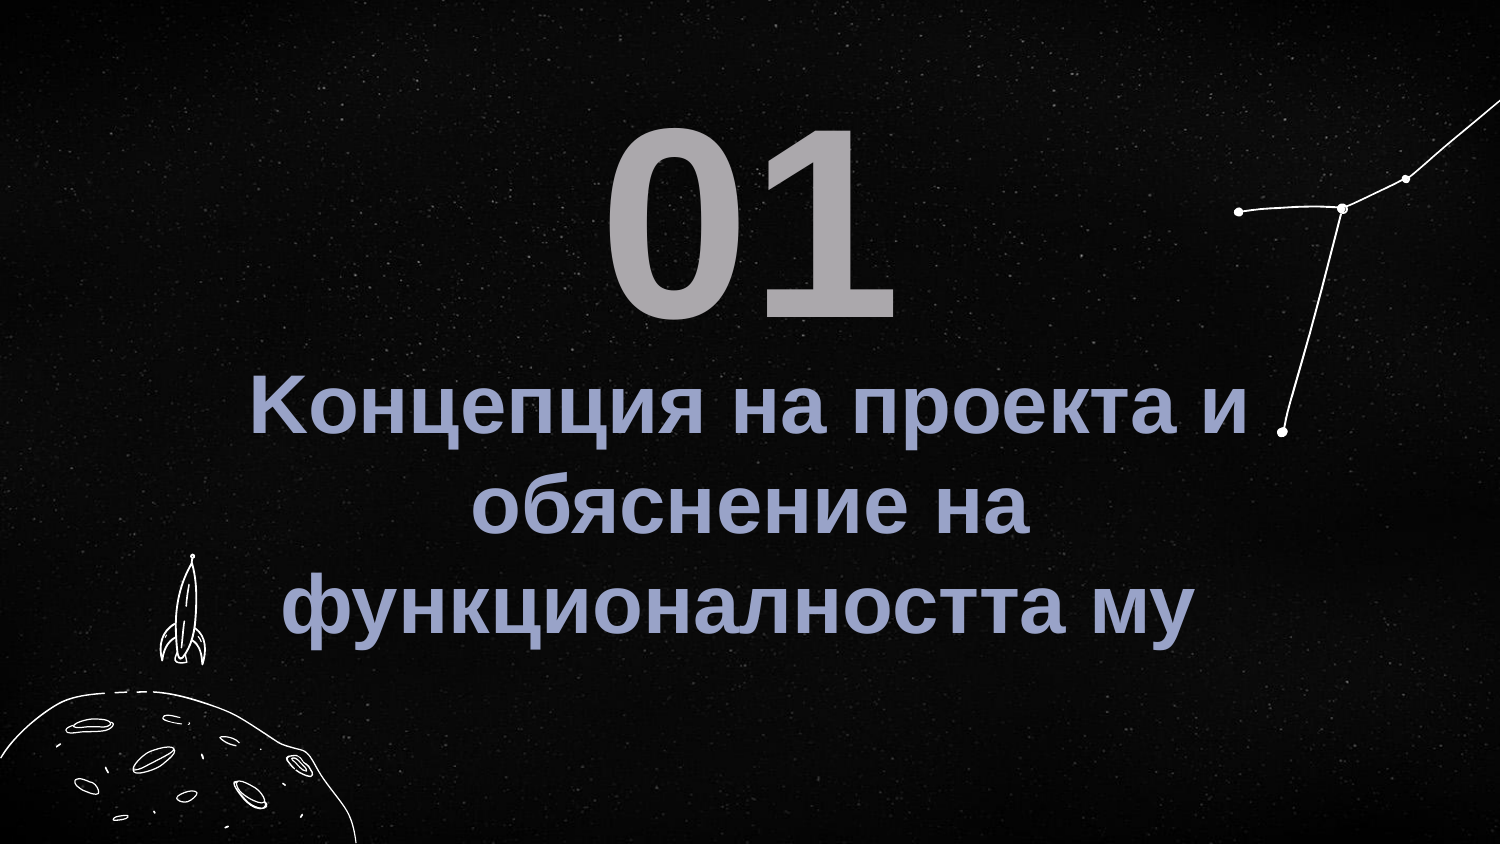

01
# Kонцепция на проекта и обяснение на функционалността му